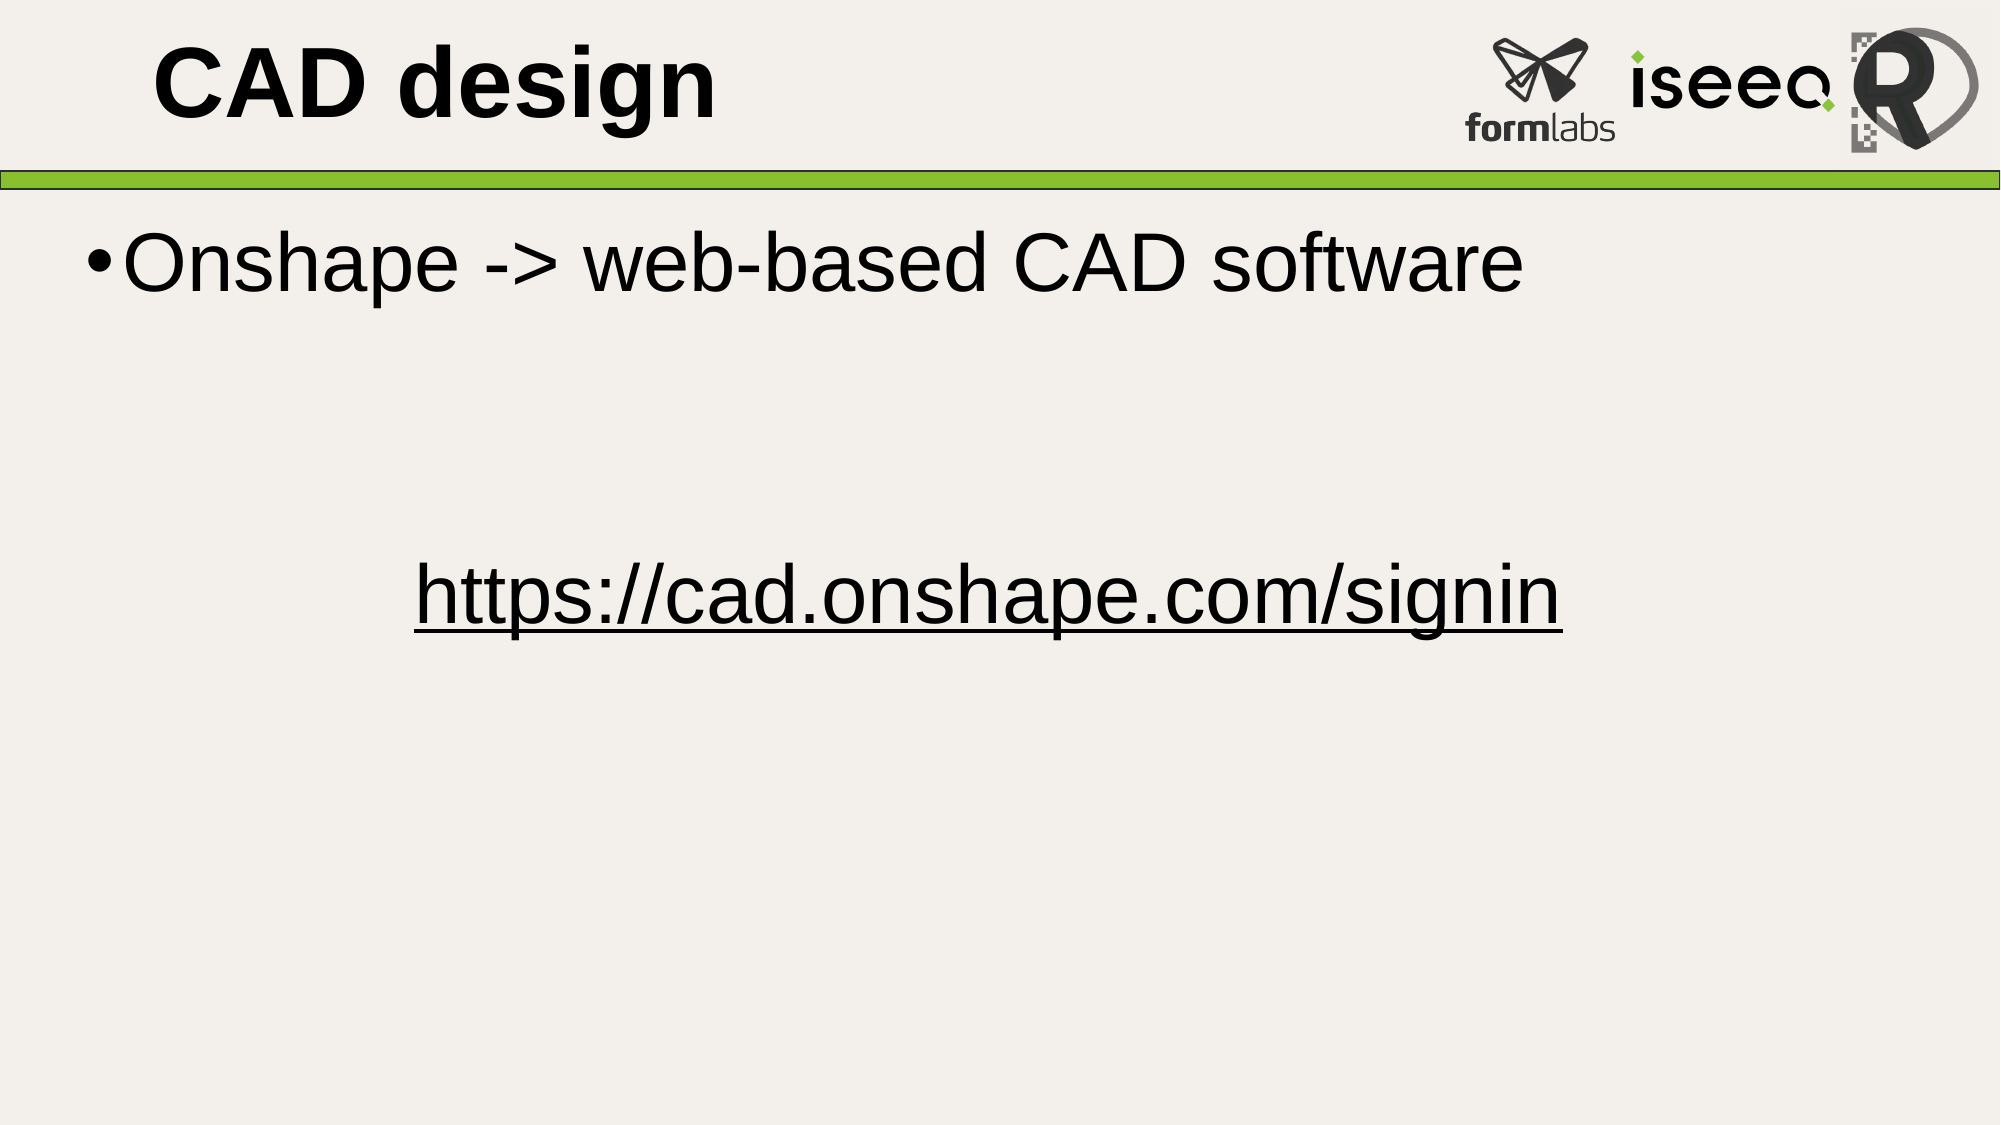

# CAD design
Onshape -> web-based CAD software

https://cad.onshape.com/signin